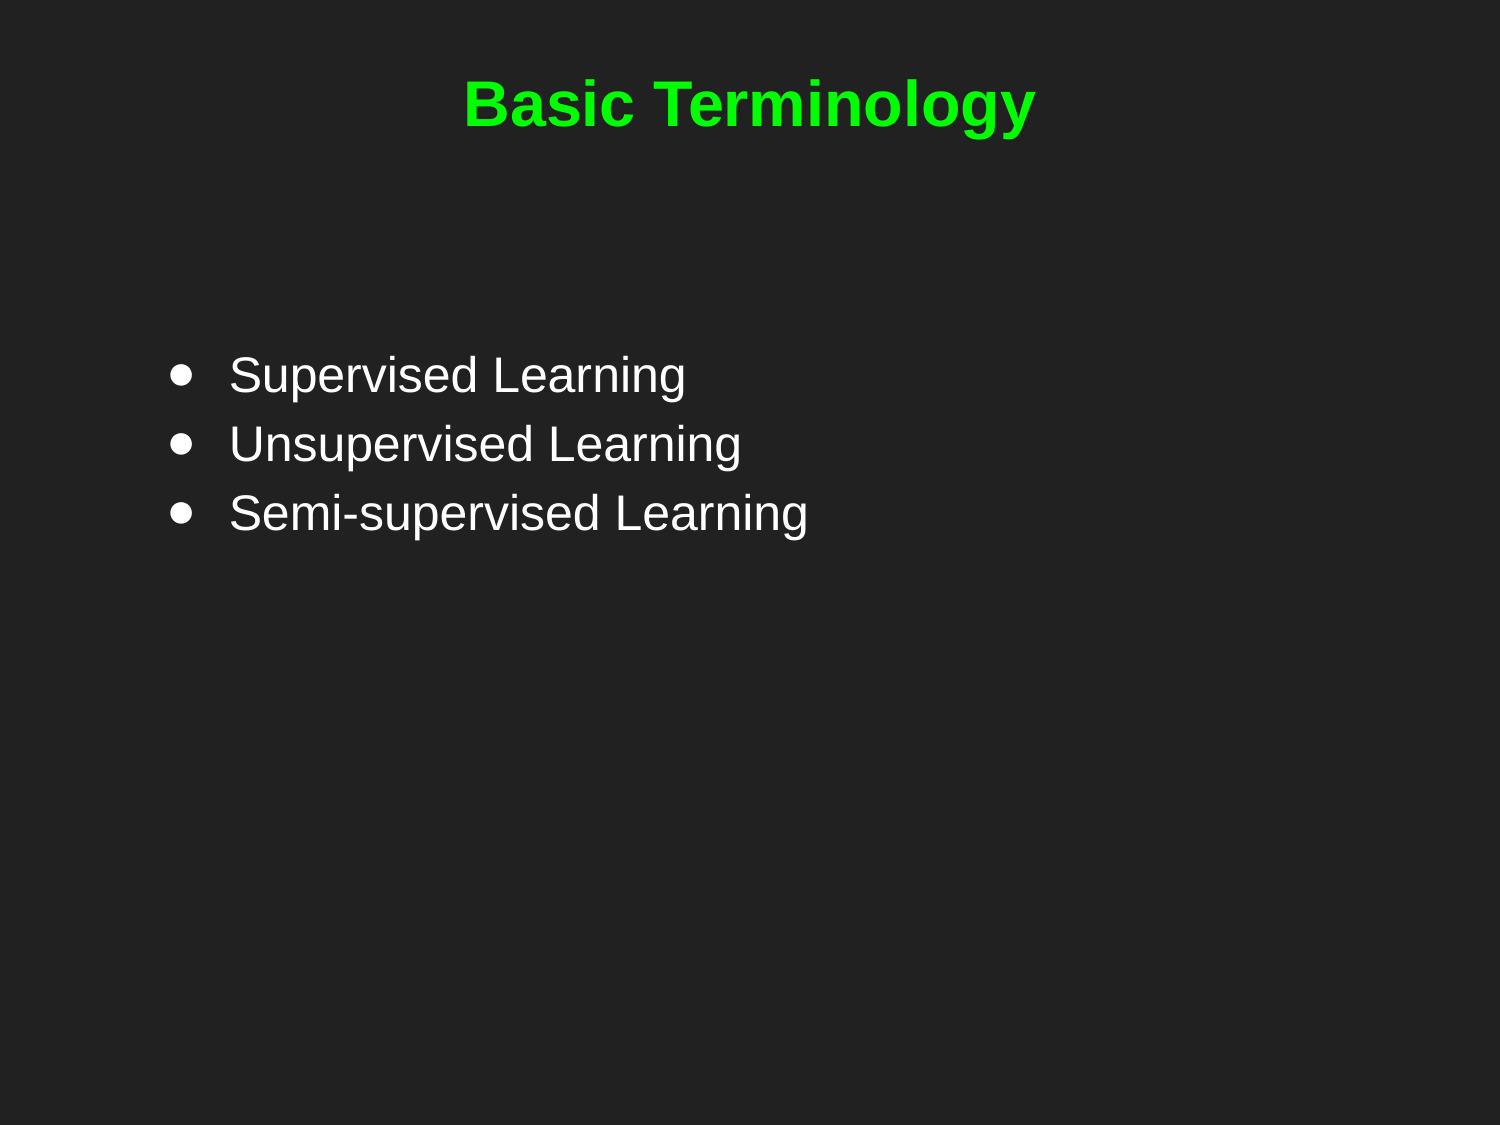

# Basic Terminology
Supervised Learning
Unsupervised Learning
Semi-supervised Learning